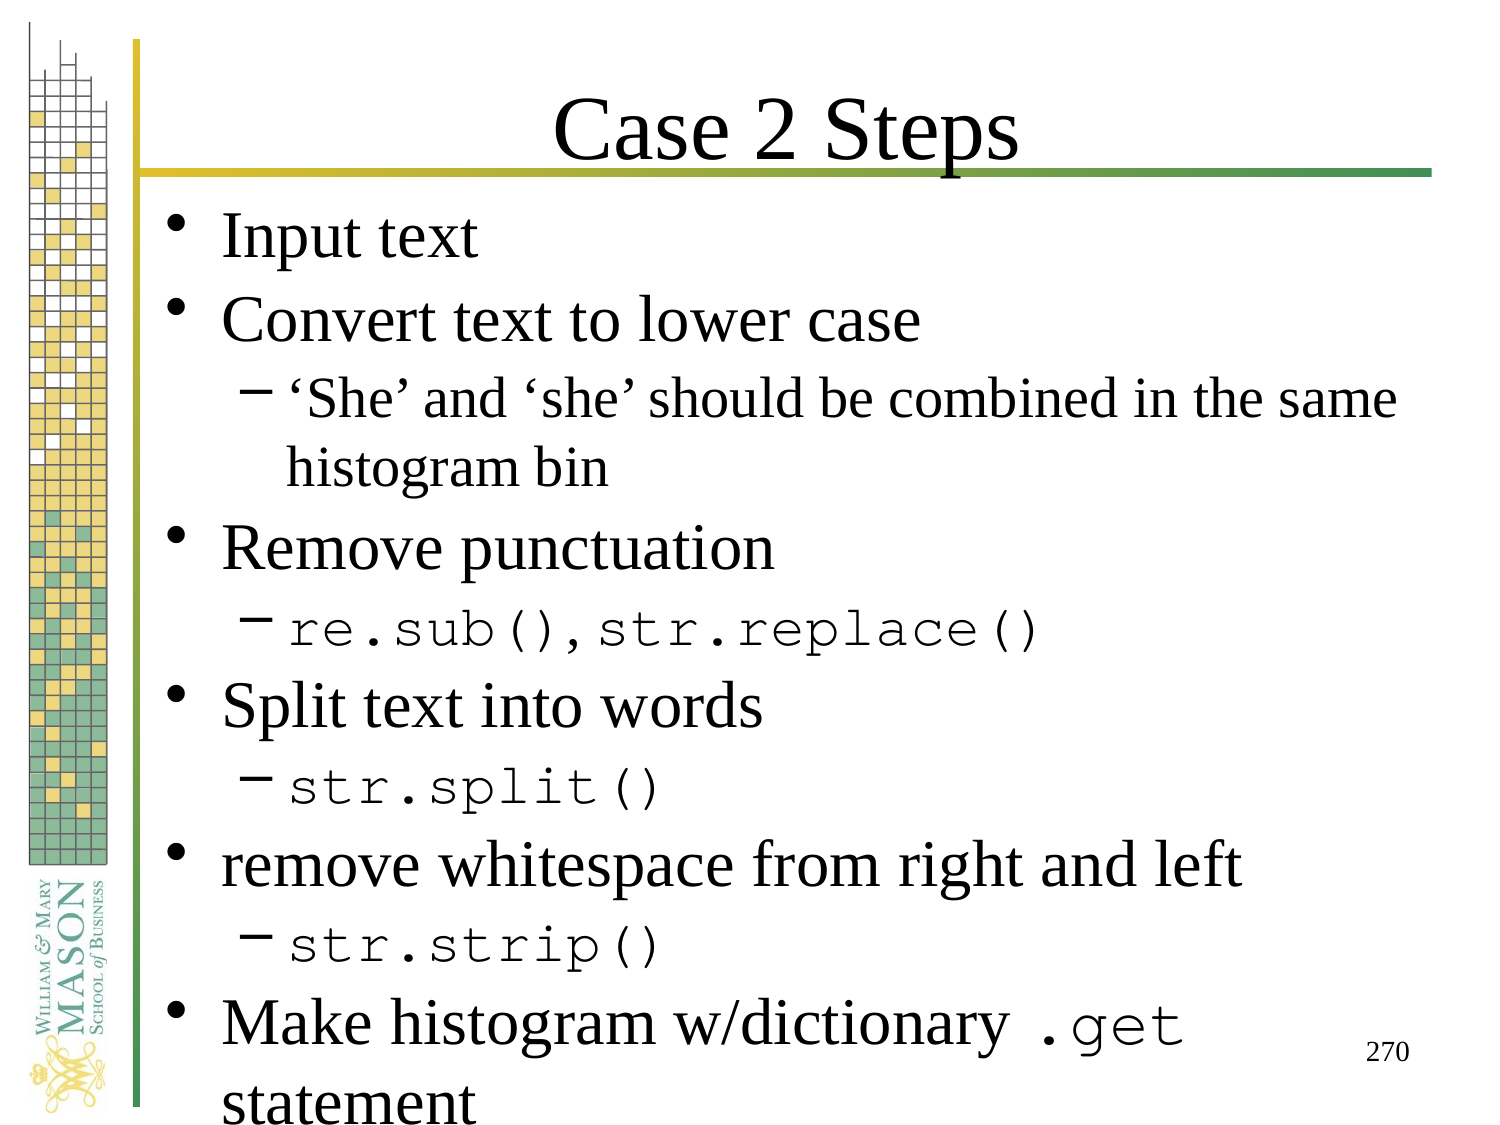

# Case 2 Steps
Input text
Convert text to lower case
‘She’ and ‘she’ should be combined in the same histogram bin
Remove punctuation
re.sub(), str.replace()
Split text into words
str.split()
remove whitespace from right and left
str.strip()
Make histogram w/dictionary .get statement
270